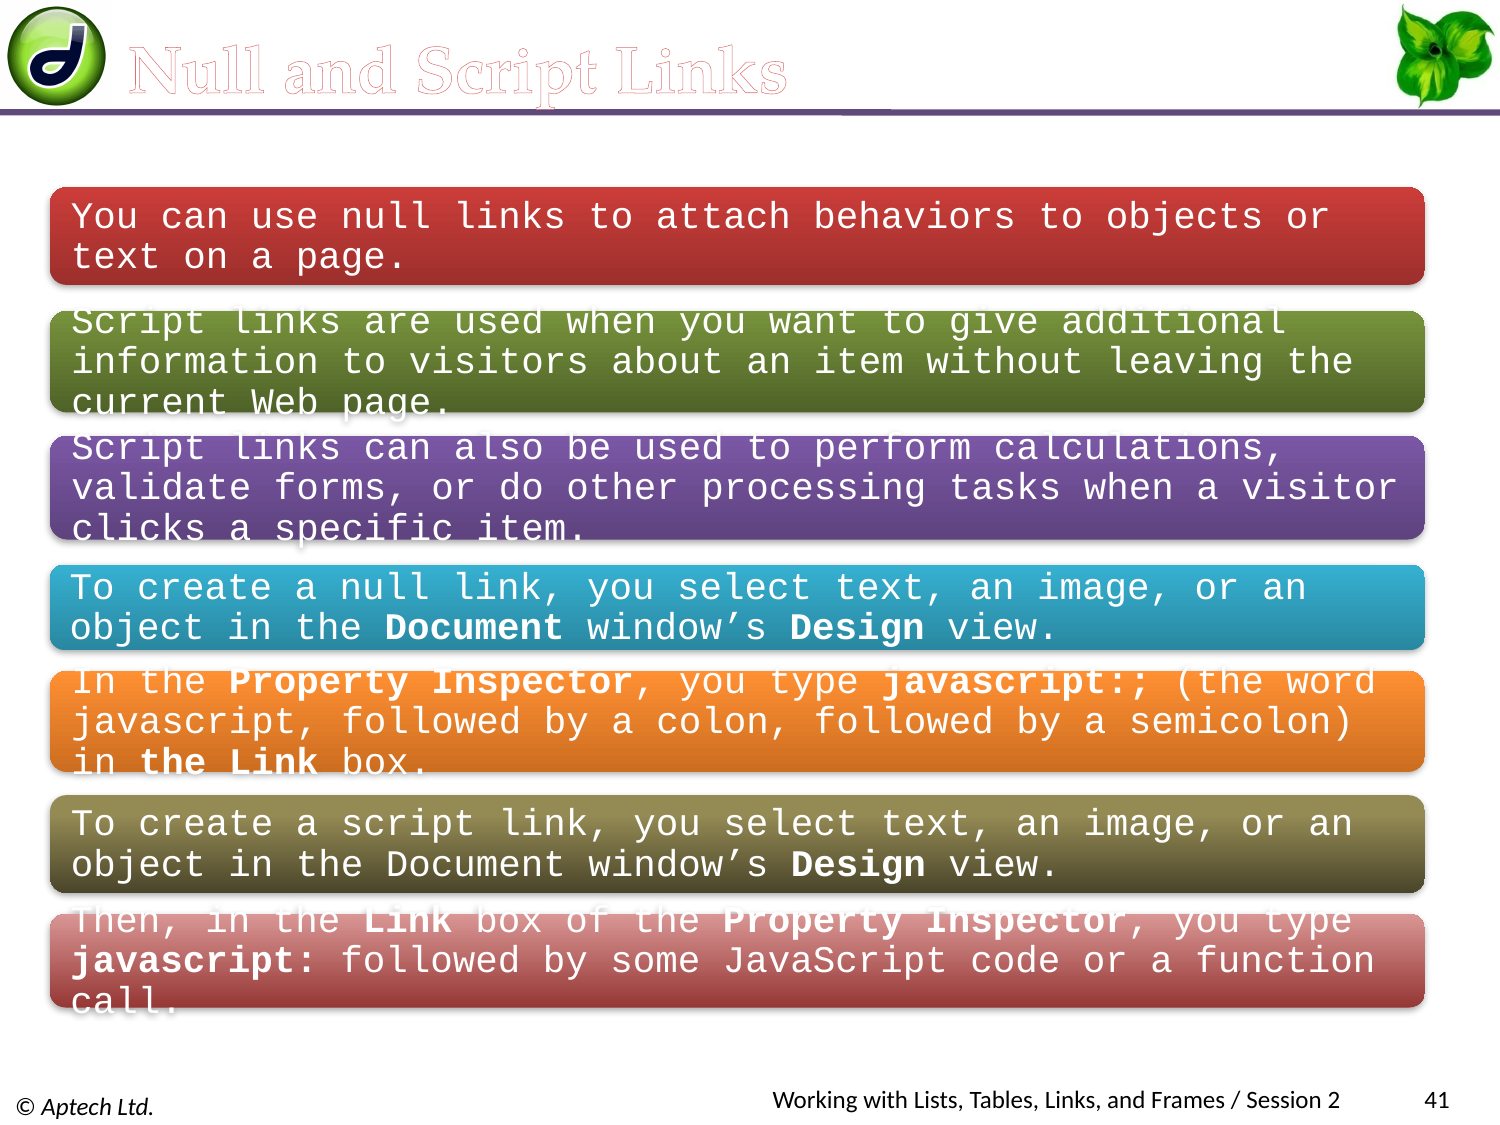

# Null and Script Links
You can use null links to attach behaviors to objects or text on a page.
Script links are used when you want to give additional information to visitors about an item without leaving the current Web page.
Script links can also be used to perform calculations, validate forms, or do other processing tasks when a visitor clicks a specific item.
To create a null link, you select text, an image, or an object in the Document window’s Design view.
In the Property Inspector, you type javascript:; (the word javascript, followed by a colon, followed by a semicolon) in the Link box.
To create a script link, you select text, an image, or an object in the Document window’s Design view.
Then, in the Link box of the Property Inspector, you type javascript: followed by some JavaScript code or a function call.
Working with Lists, Tables, Links, and Frames / Session 2
41